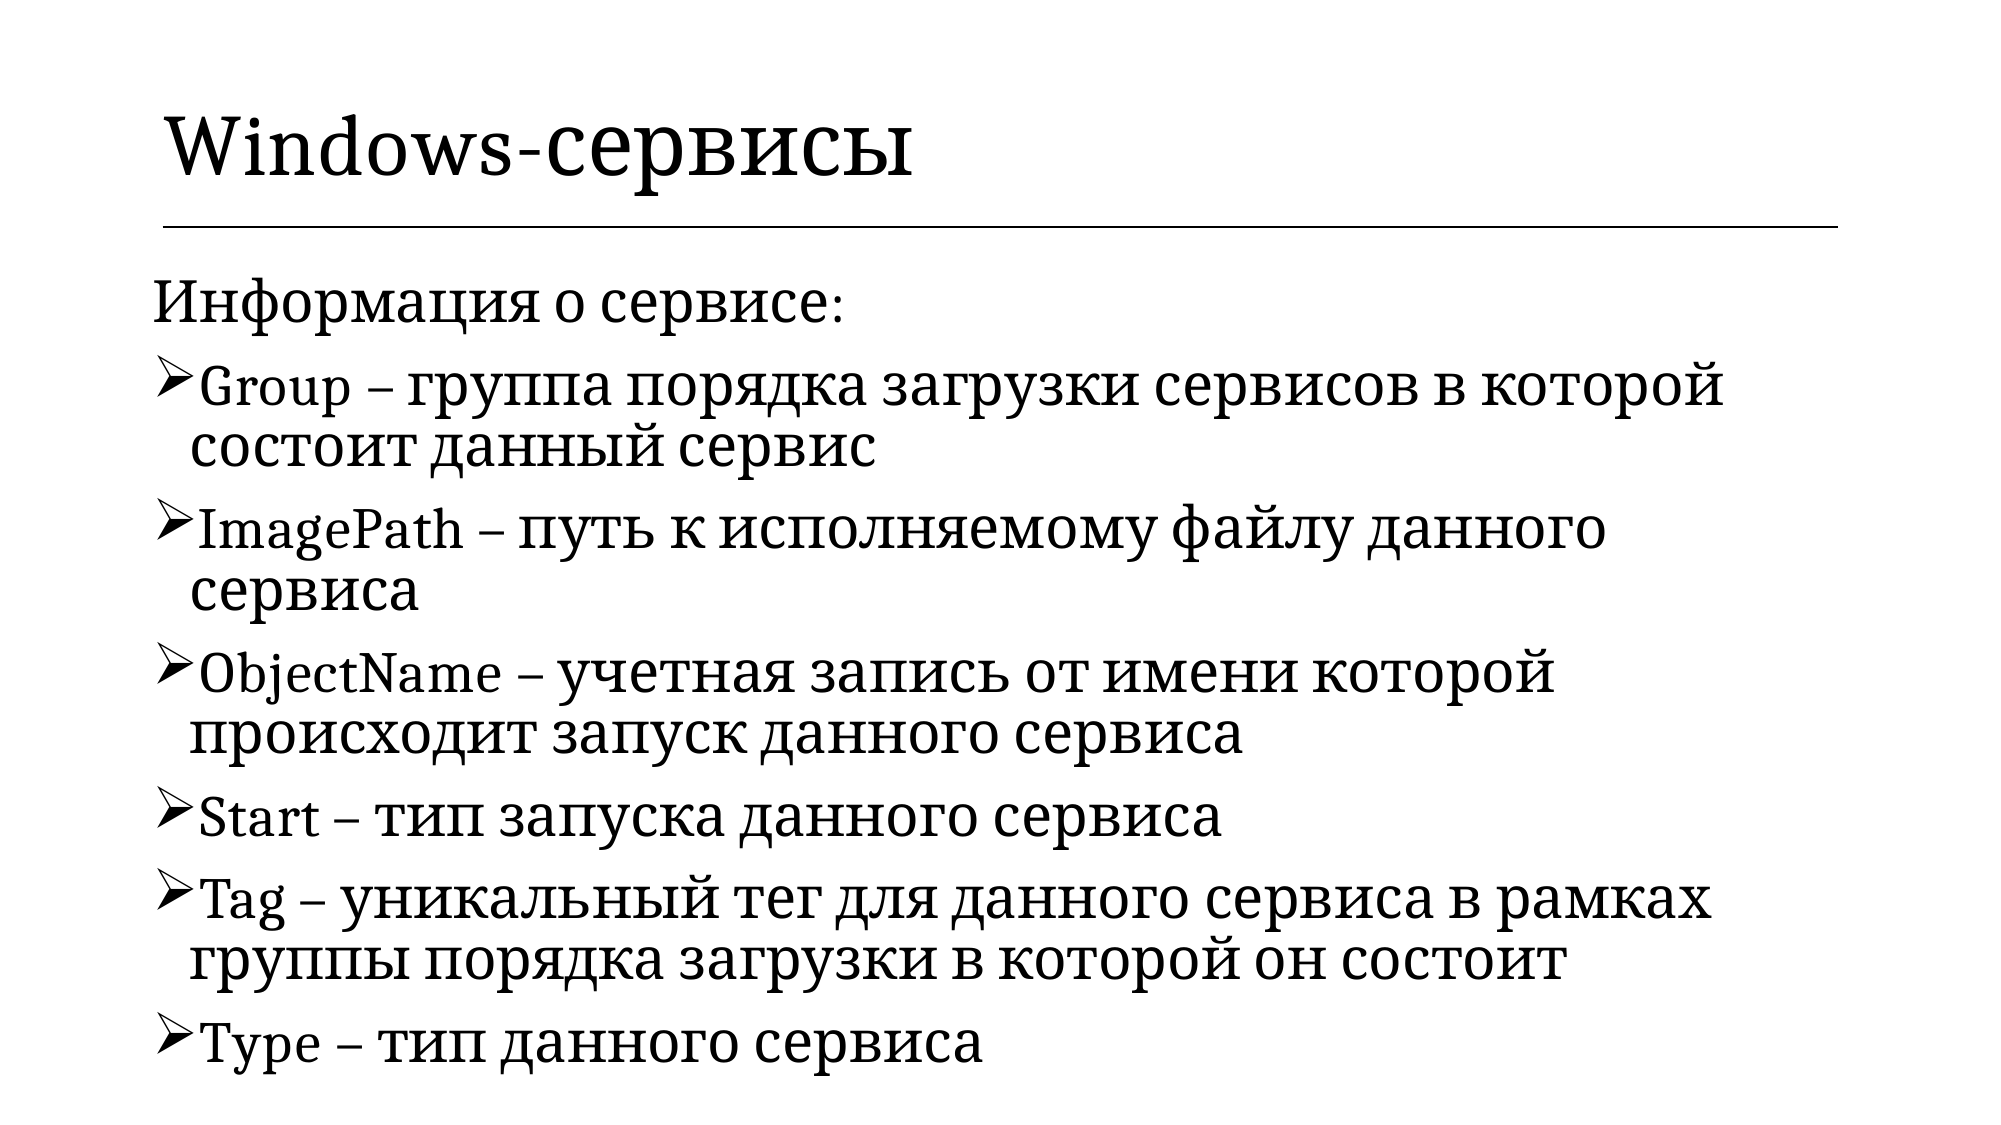

| Windows-сервисы |
| --- |
Информация о сервисе:
Group – группа порядка загрузки сервисов в которой состоит данный сервис
ImagePath – путь к исполняемому файлу данного сервиса
ObjectName – учетная запись от имени которой происходит запуск данного сервиса
Start – тип запуска данного сервиса
Tag – уникальный тег для данного сервиса в рамках группы порядка загрузки в которой он состоит
Type – тип данного сервиса